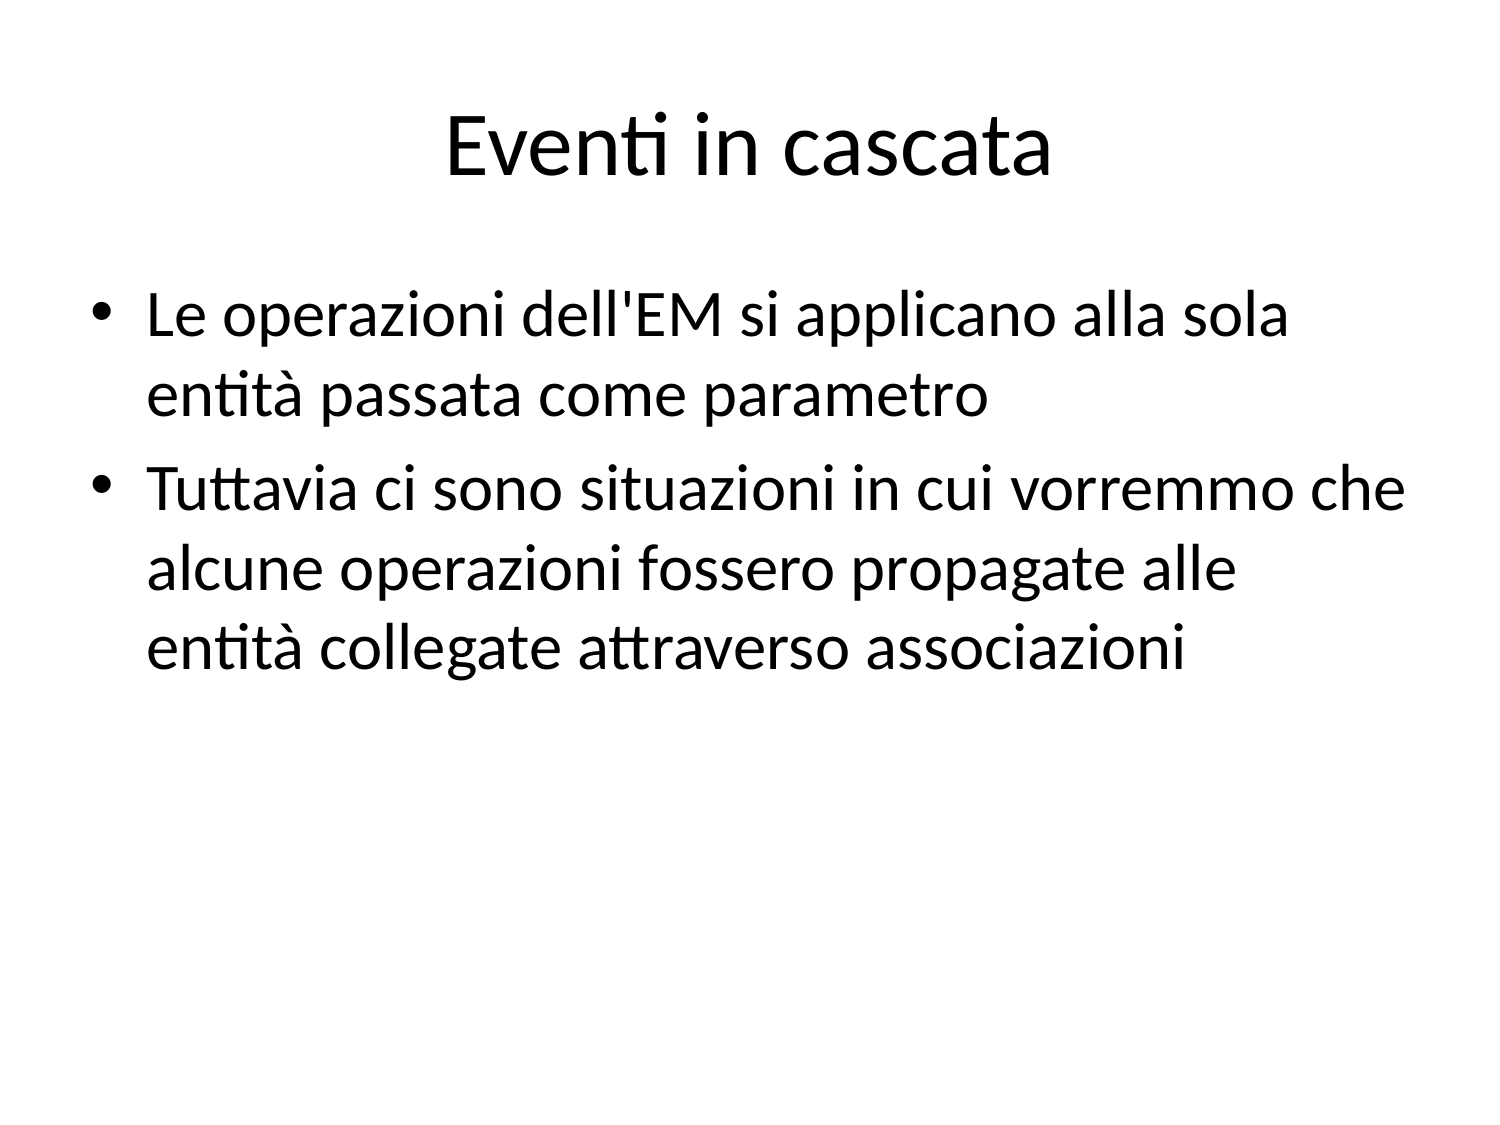

# Eventi in cascata
Le operazioni dell'EM si applicano alla sola entità passata come parametro
Tuttavia ci sono situazioni in cui vorremmo che alcune operazioni fossero propagate alle entità collegate attraverso associazioni